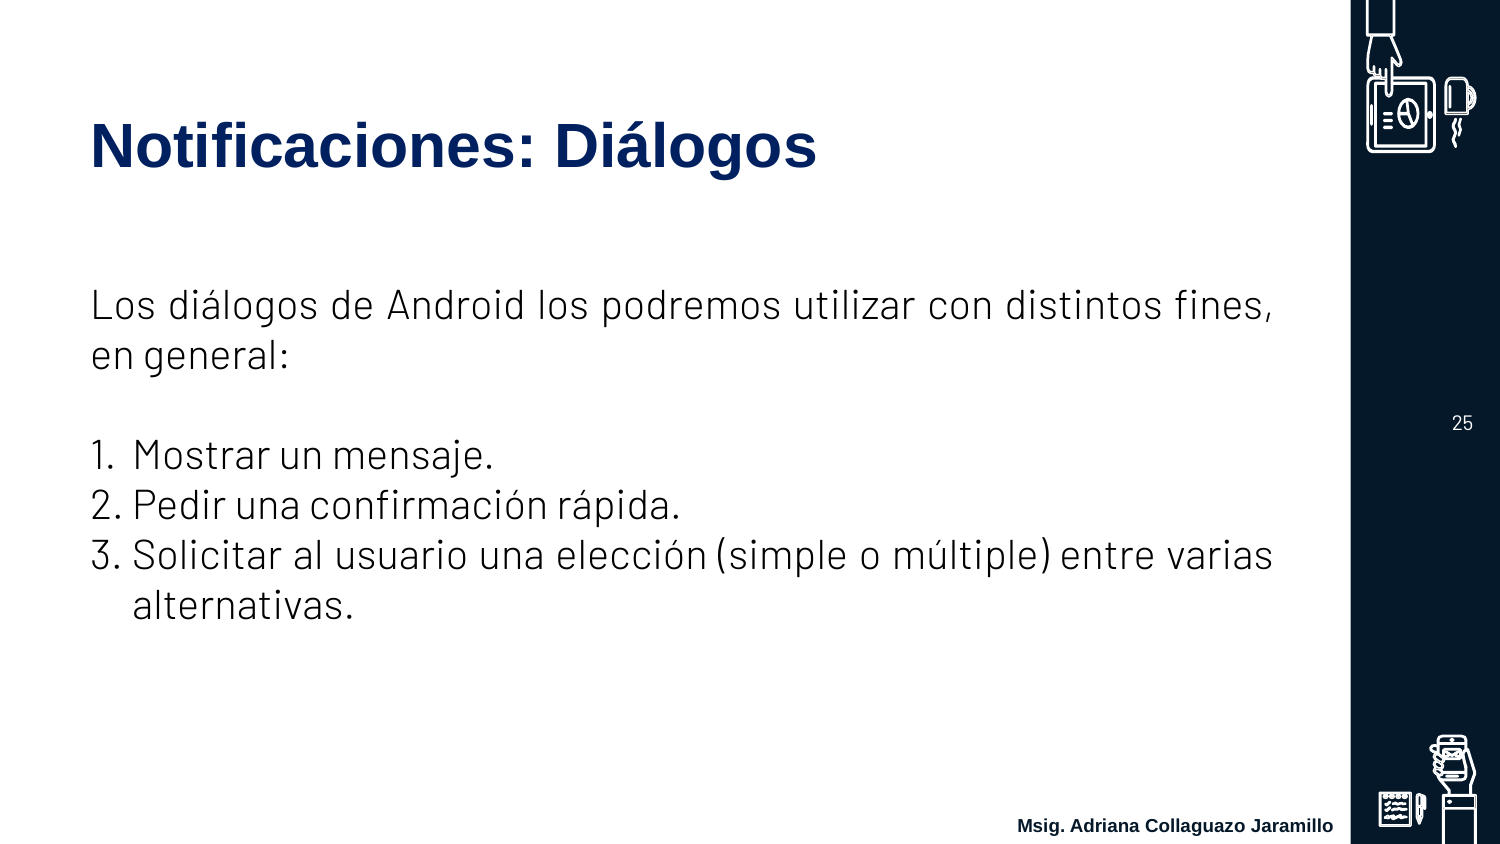

# Notificaciones: Diálogos
Los diálogos de Android los podremos utilizar con distintos fines, en general:

Mostrar un mensaje.
Pedir una confirmación rápida.
Solicitar al usuario una elección (simple o múltiple) entre varias alternativas.
25